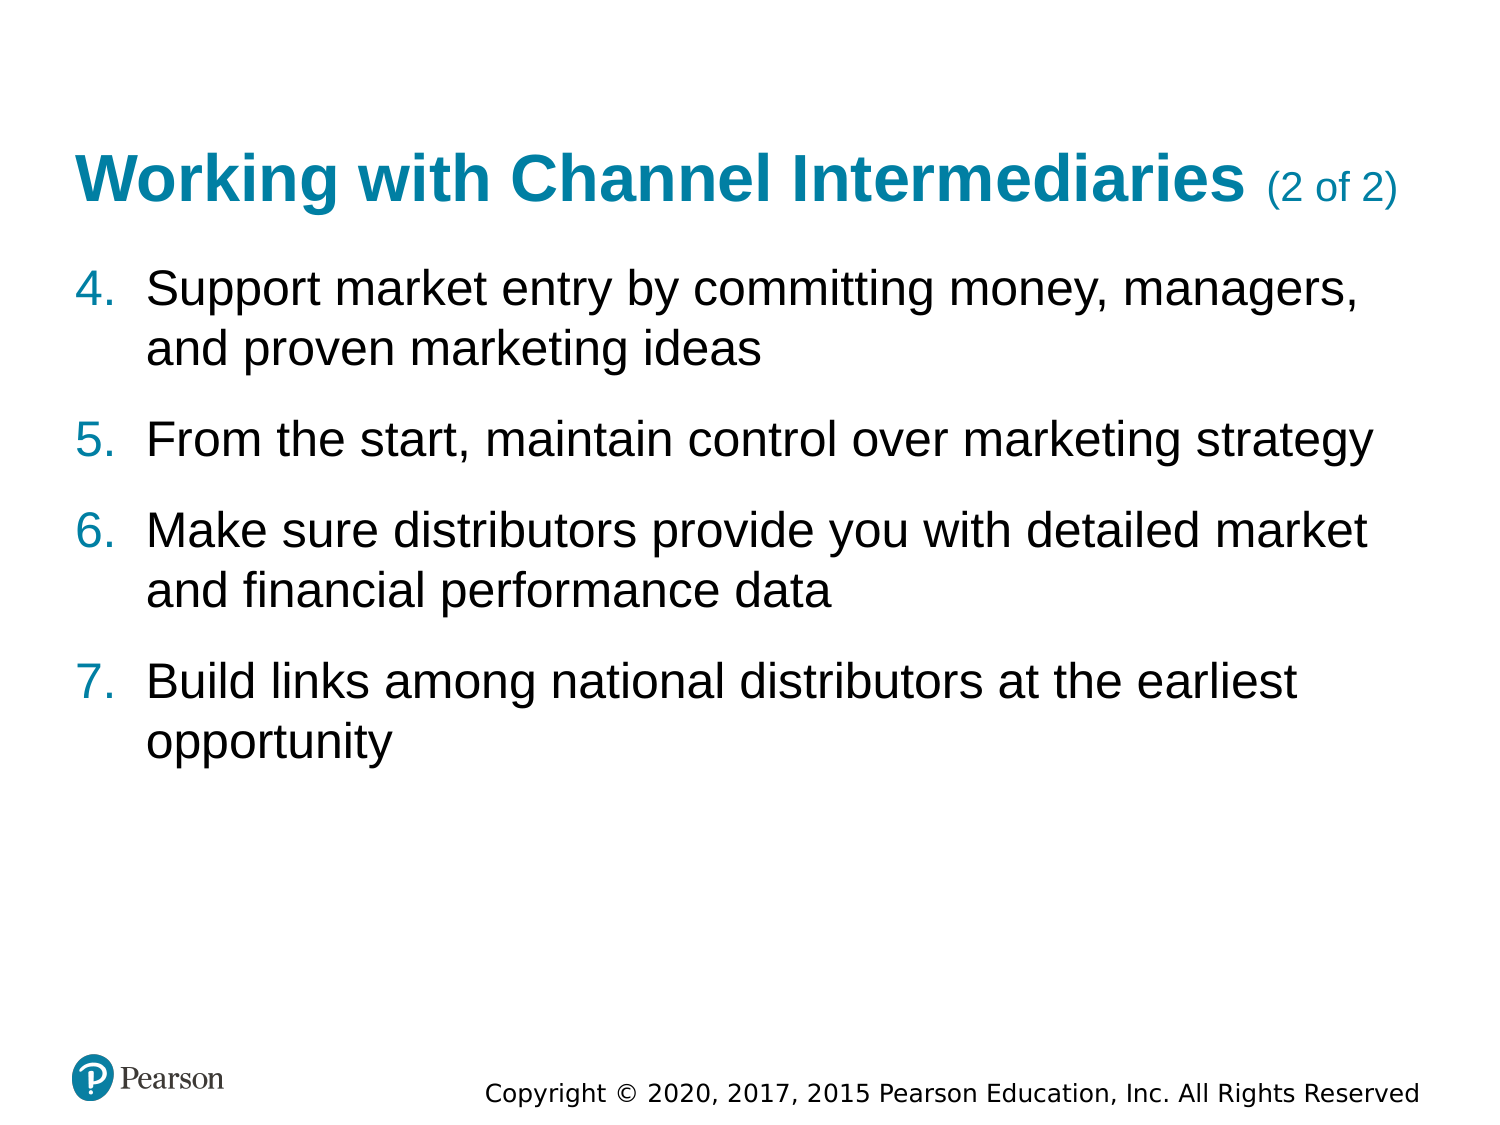

# Working with Channel Intermediaries (2 of 2)
Support market entry by committing money, managers, and proven marketing ideas
From the start, maintain control over marketing strategy
Make sure distributors provide you with detailed market and financial performance data
Build links among national distributors at the earliest opportunity